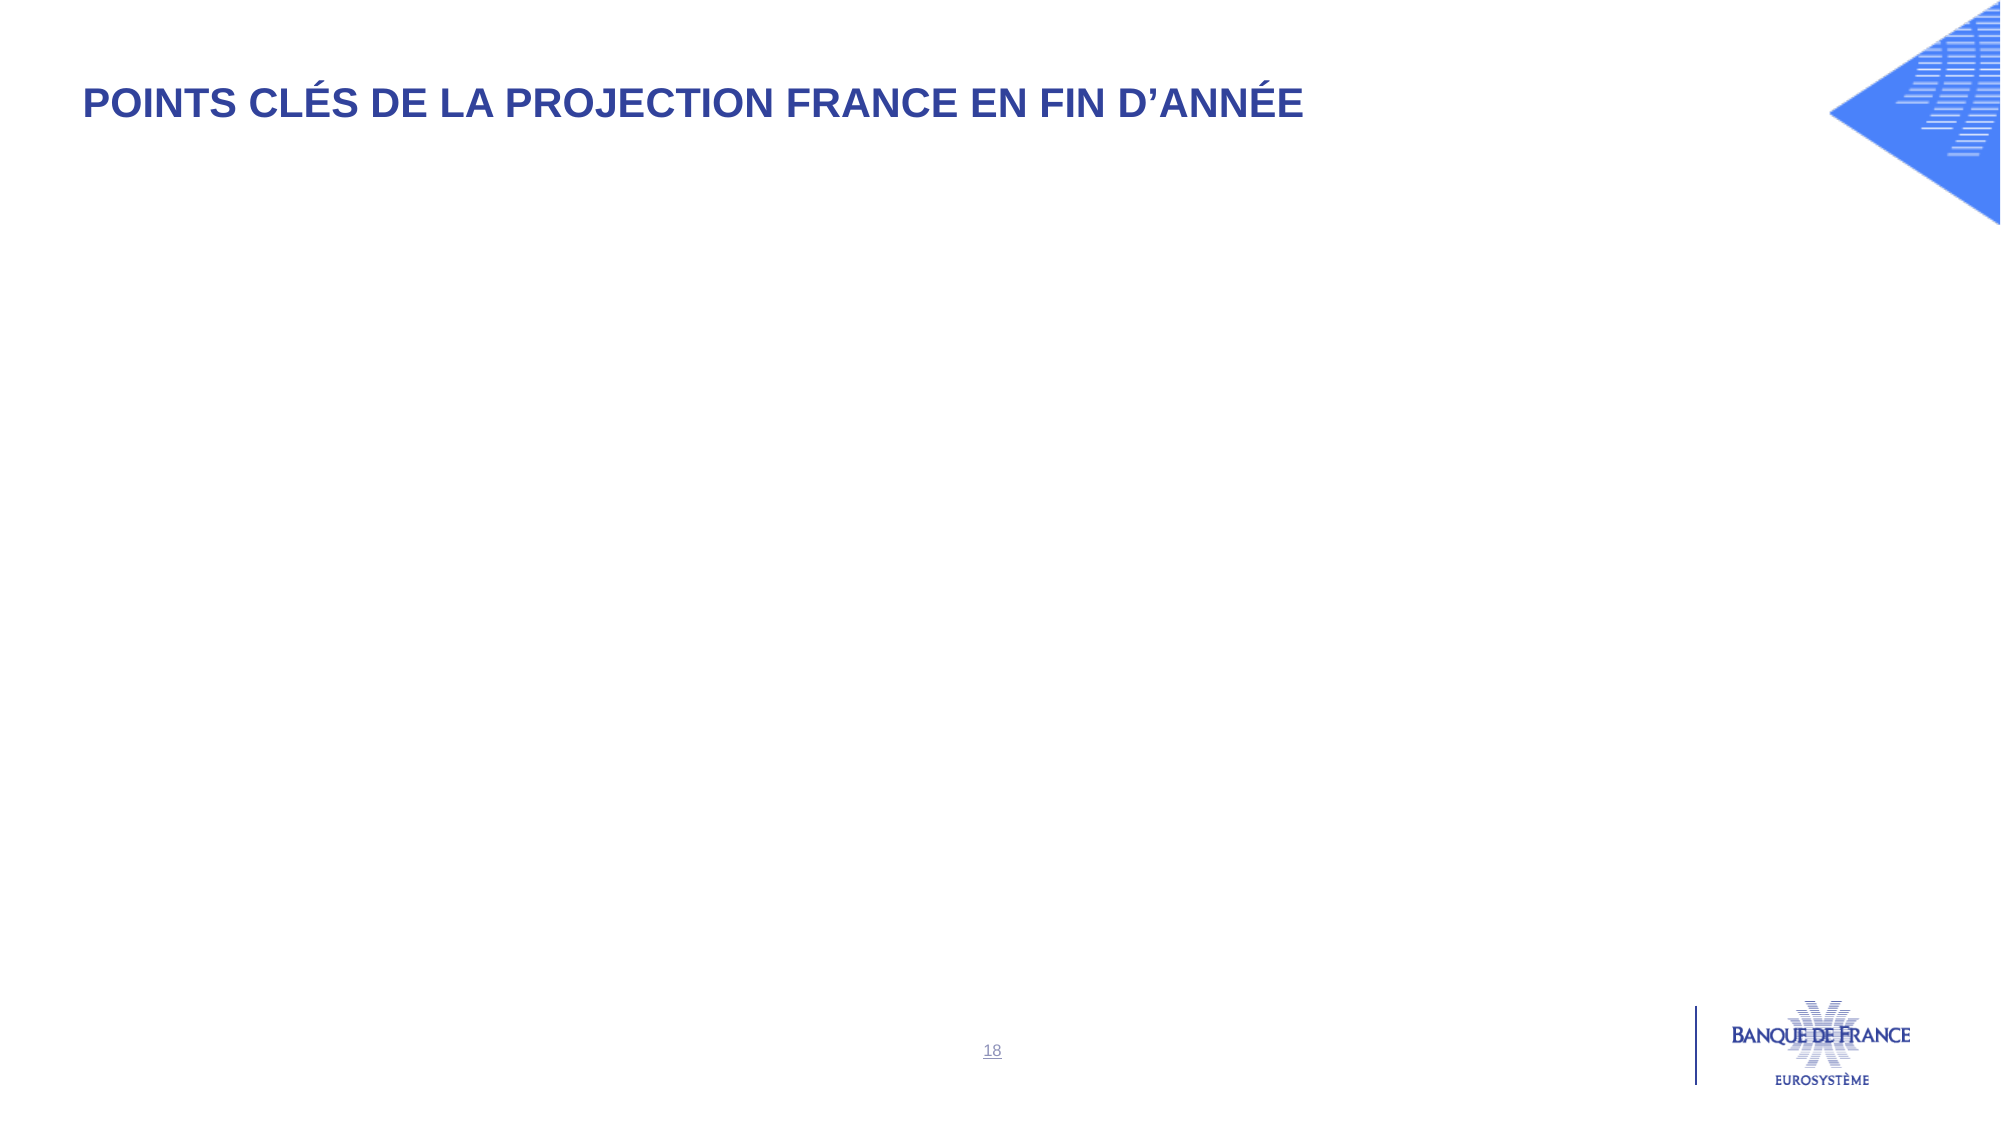

Points clés de la projection France en fin d’année
18